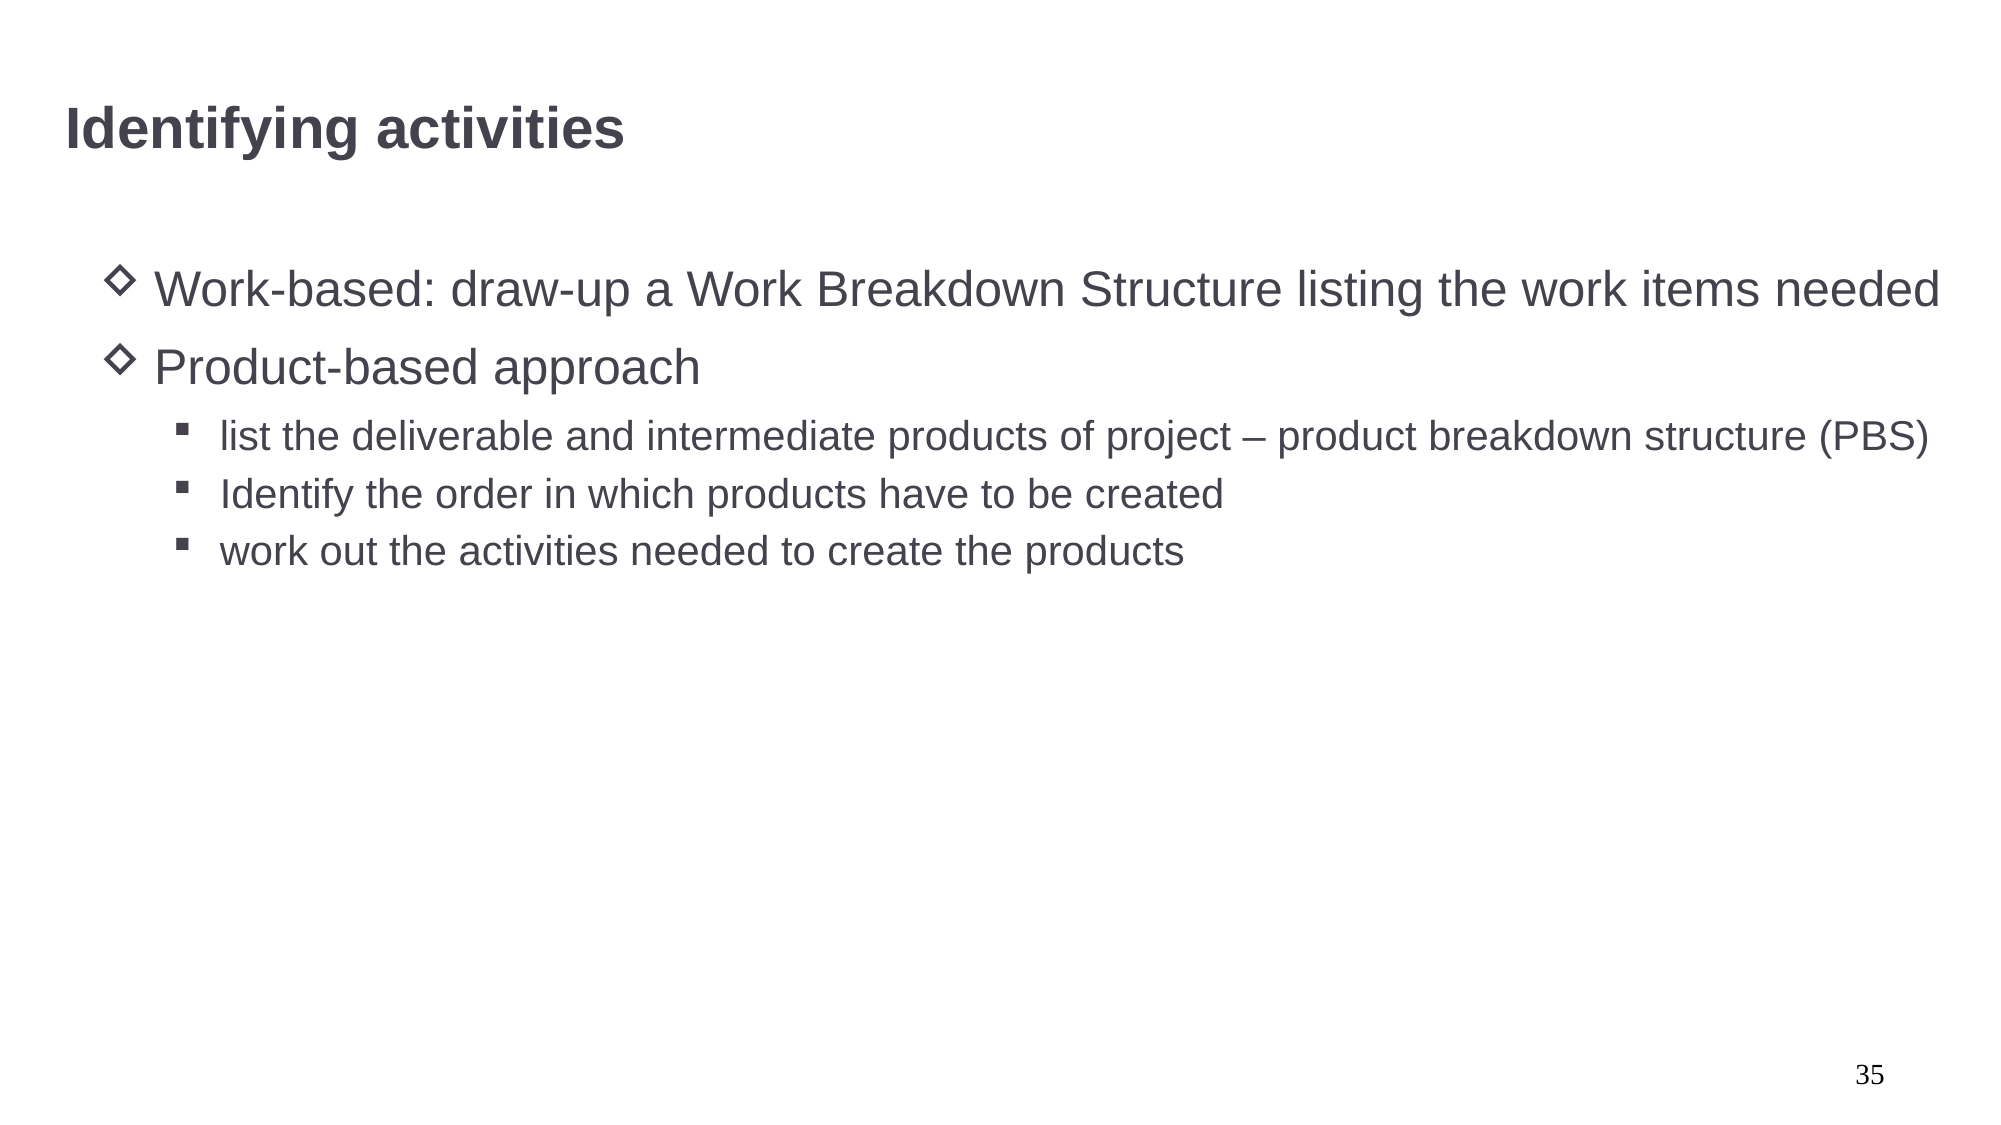

# Identifying activities
Work-based: draw-up a Work Breakdown Structure listing the work items needed
Product-based approach
list the deliverable and intermediate products of project – product breakdown structure (PBS)
Identify the order in which products have to be created
work out the activities needed to create the products
35